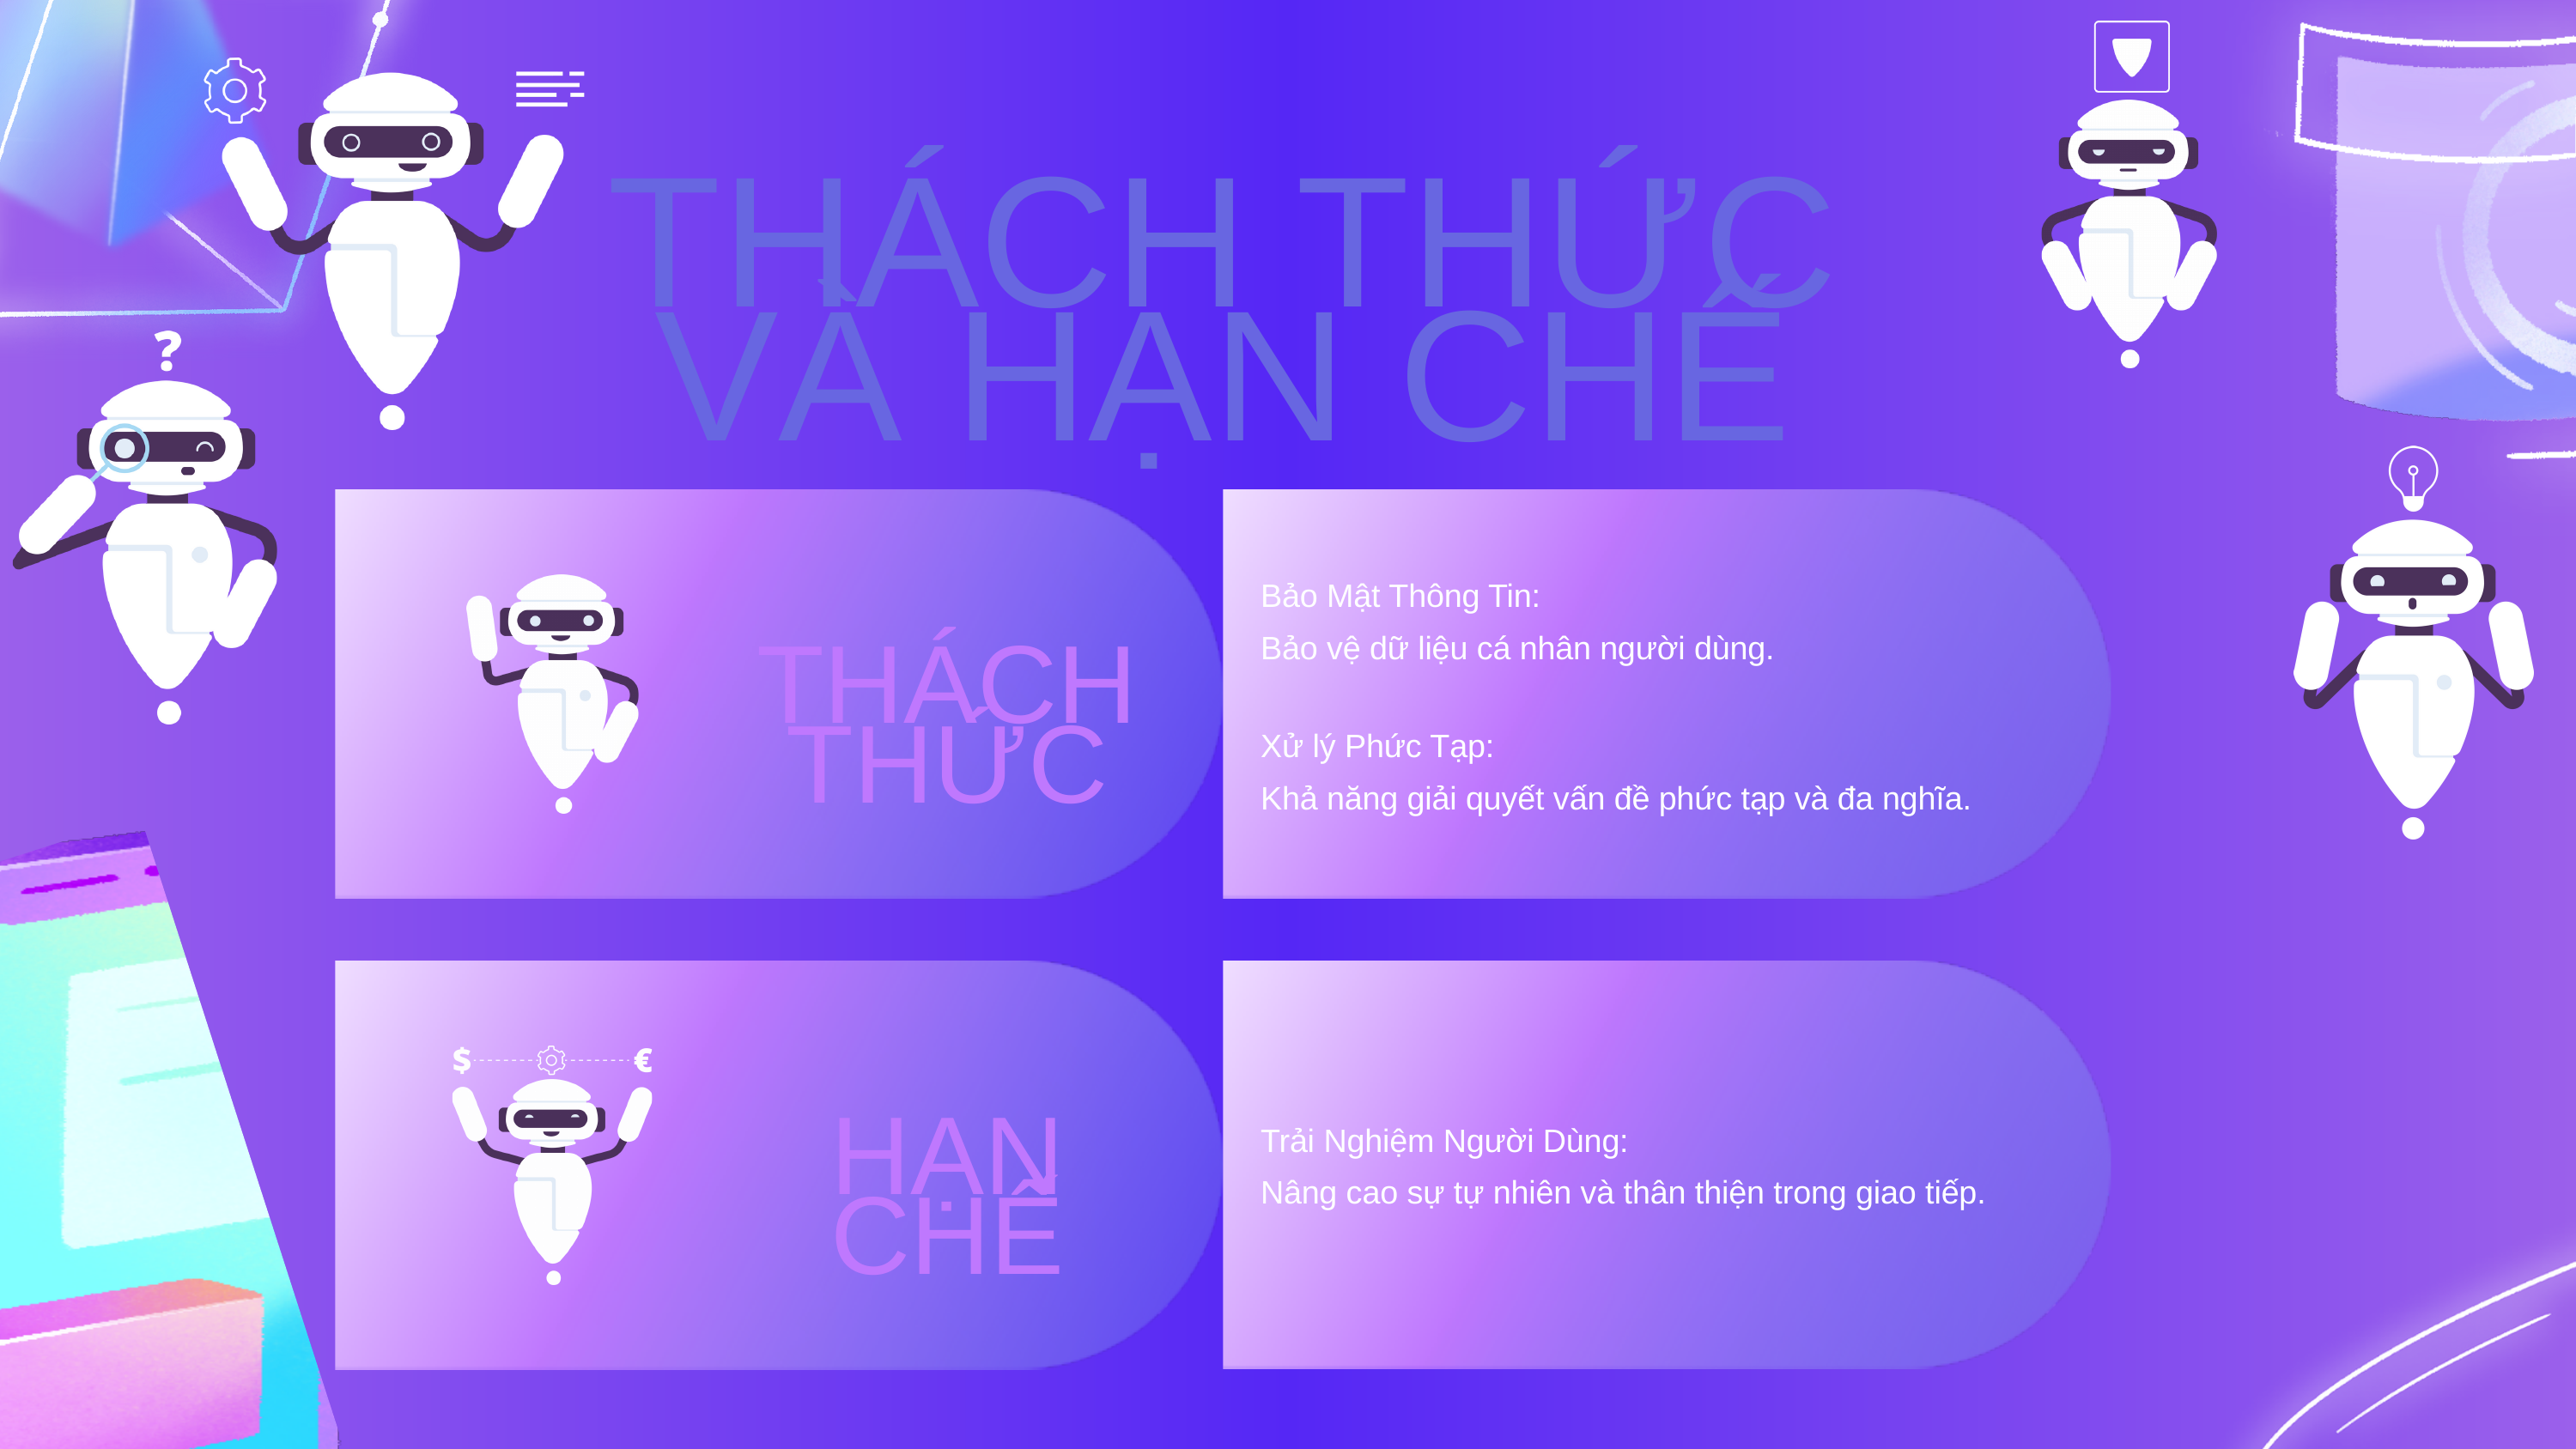

THÁCH THỨC VÀ HẠN CHẾ

Bảo Mật Thông Tin:
Bảo vệ dữ liệu cá nhân người dùng.

THÁCH THỨC
Xử lý Phức Tạp:
Khả năng giải quyết vấn đề phức tạp và đa nghĩa.

Trải Nghiệm Người Dùng:
Nâng cao sự tự nhiên và thân thiện trong giao tiếp.
HẠN CHẾ